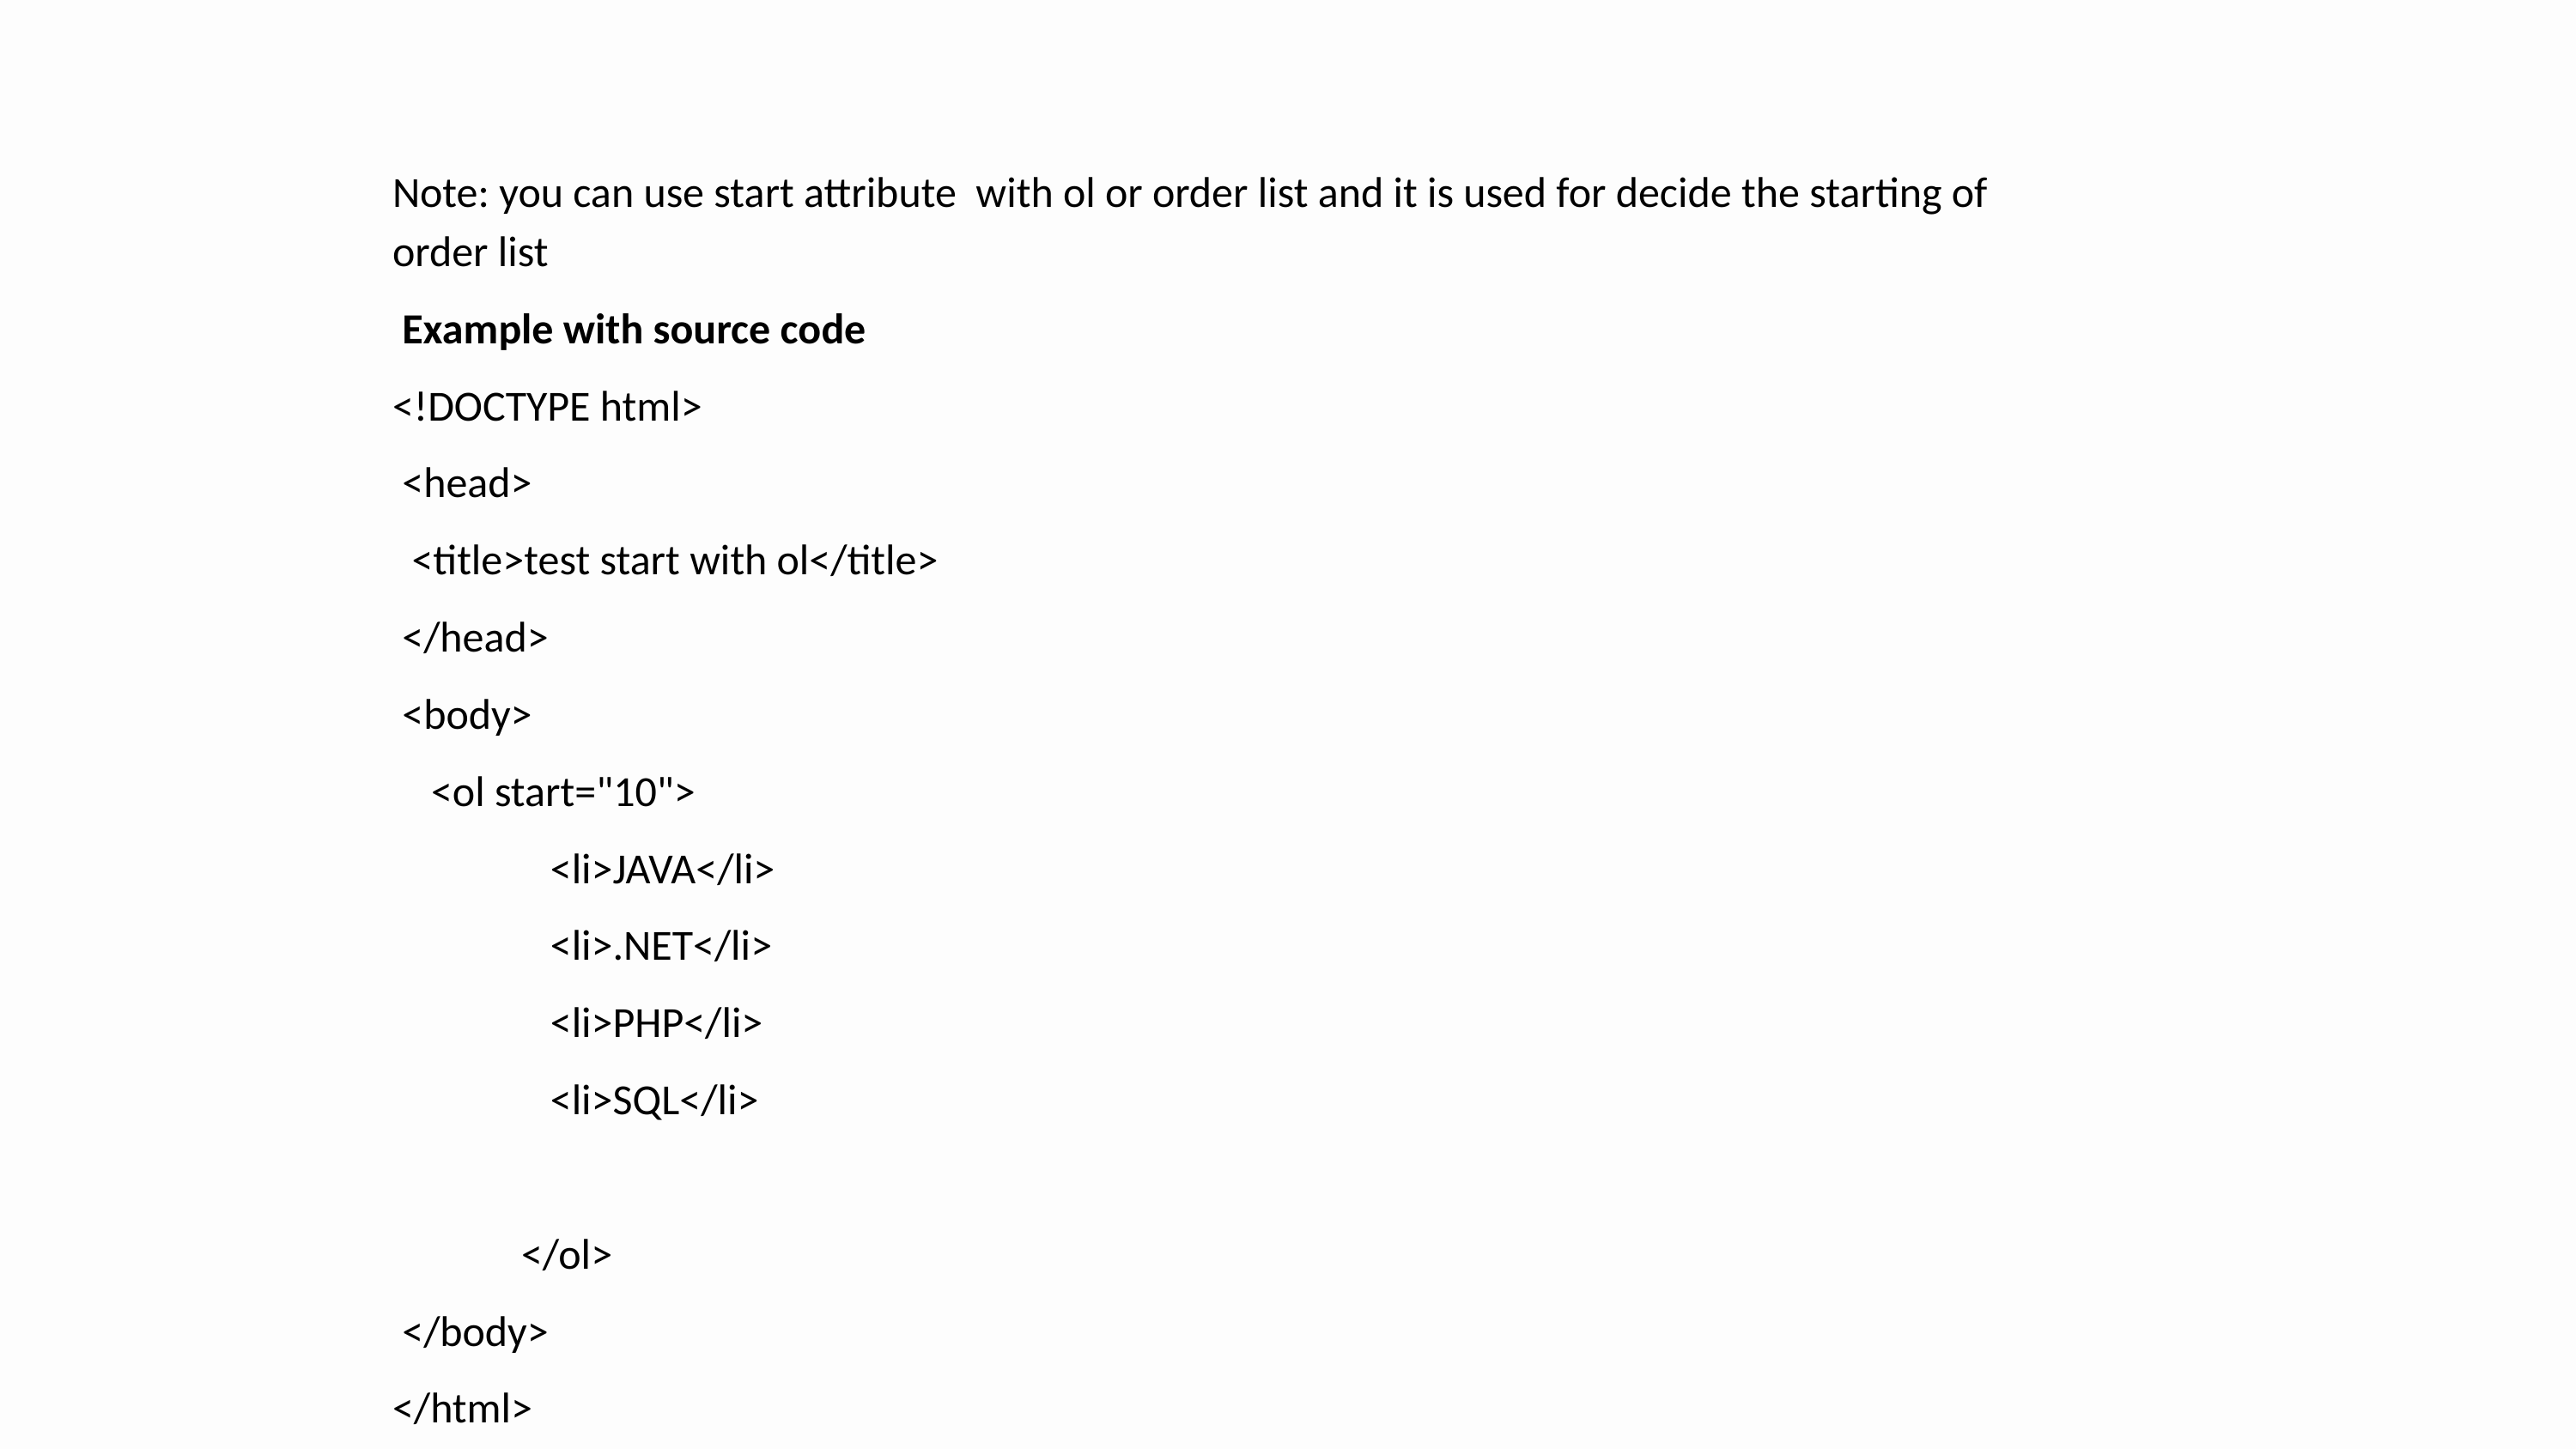

Note: you can use start attribute  with ol or order list and it is used for decide the starting of order list
 Example with source code
<!DOCTYPE html>
 <head>
  <title>test start with ol</title>
 </head>
 <body>
    <ol start="10">
	   <li>JAVA</li>
	   <li>.NET</li>
	   <li>PHP</li>
	   <li>SQL</li>

	</ol>
 </body>
</html>